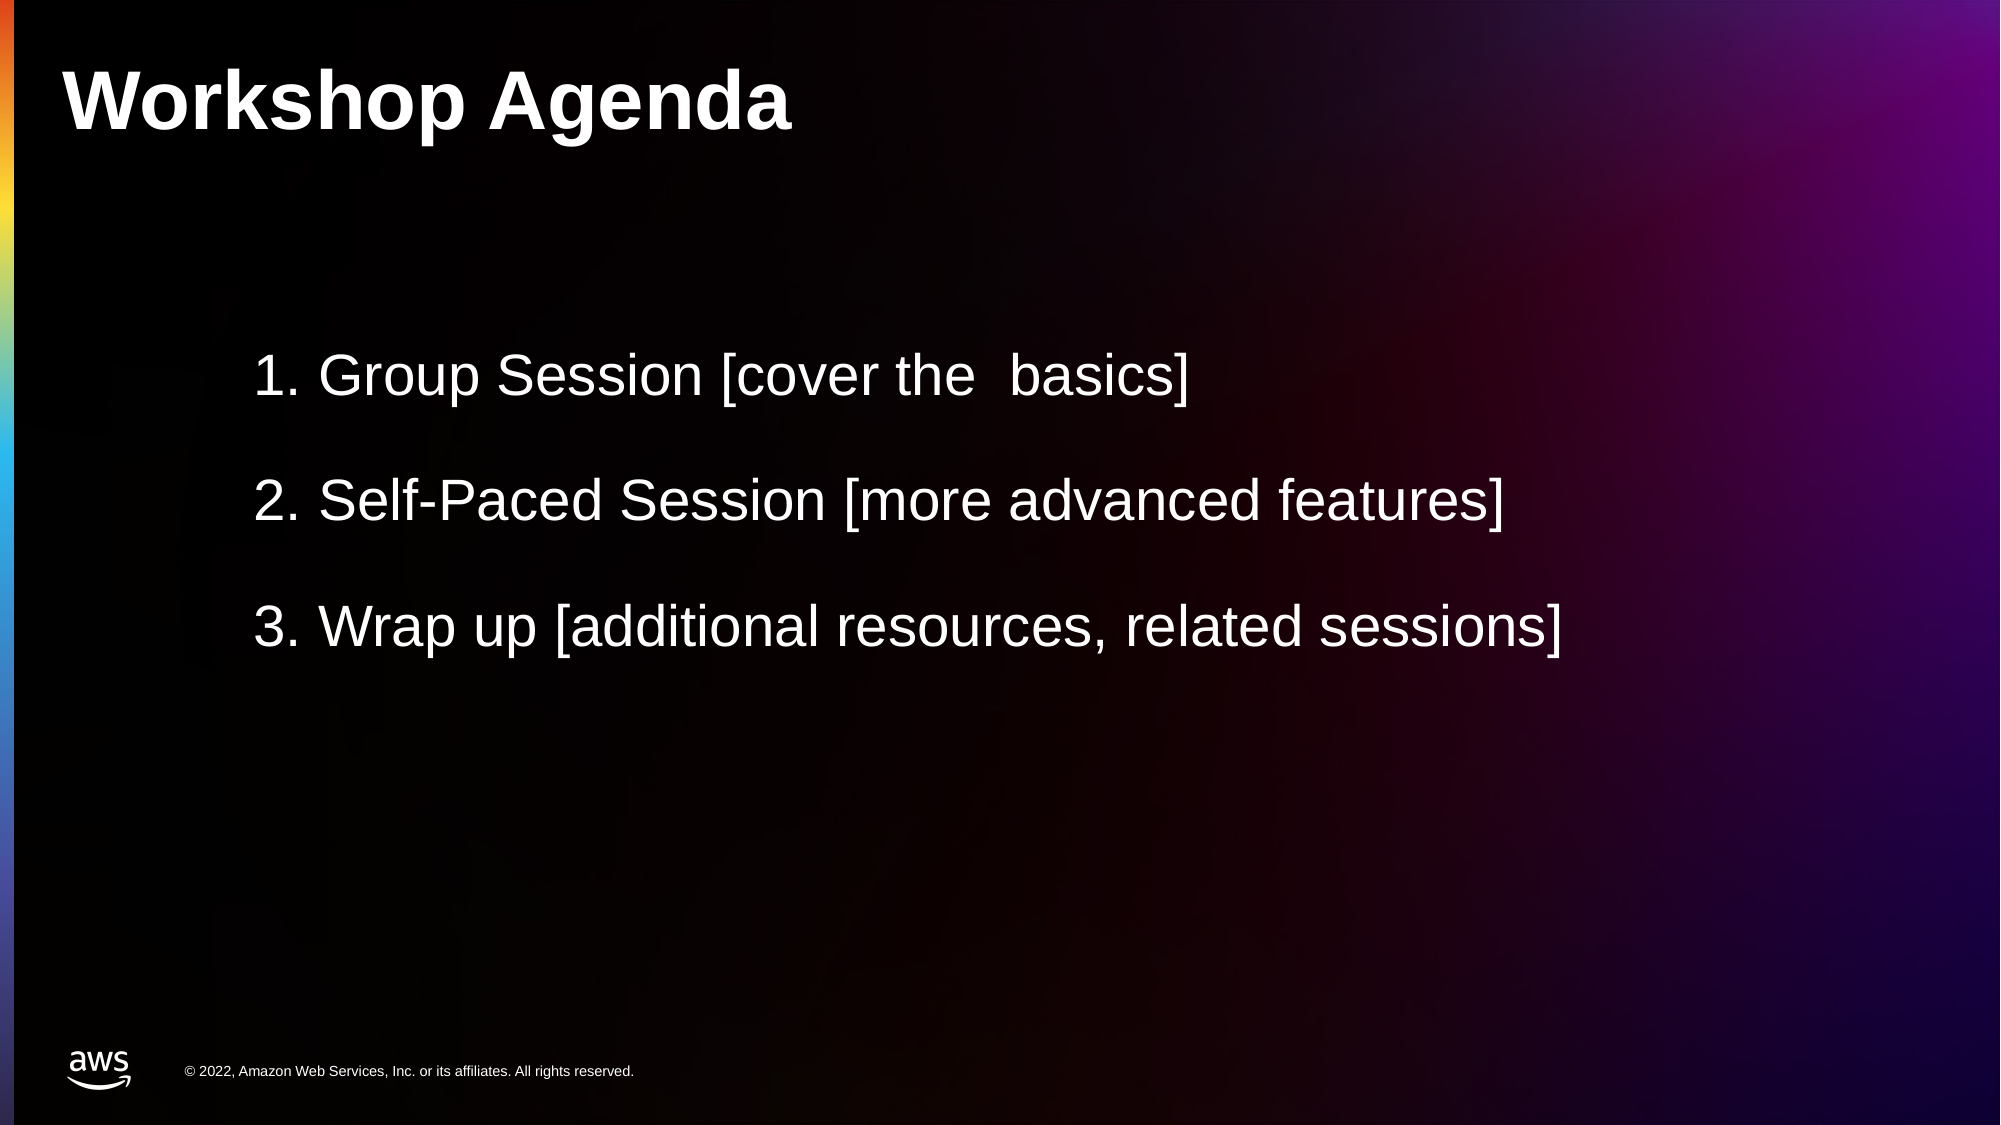

# Workshop Agenda
1. Group Session [cover the  basics]
2. Self-Paced Session [more advanced features]
3. Wrap up [additional resources, related sessions]